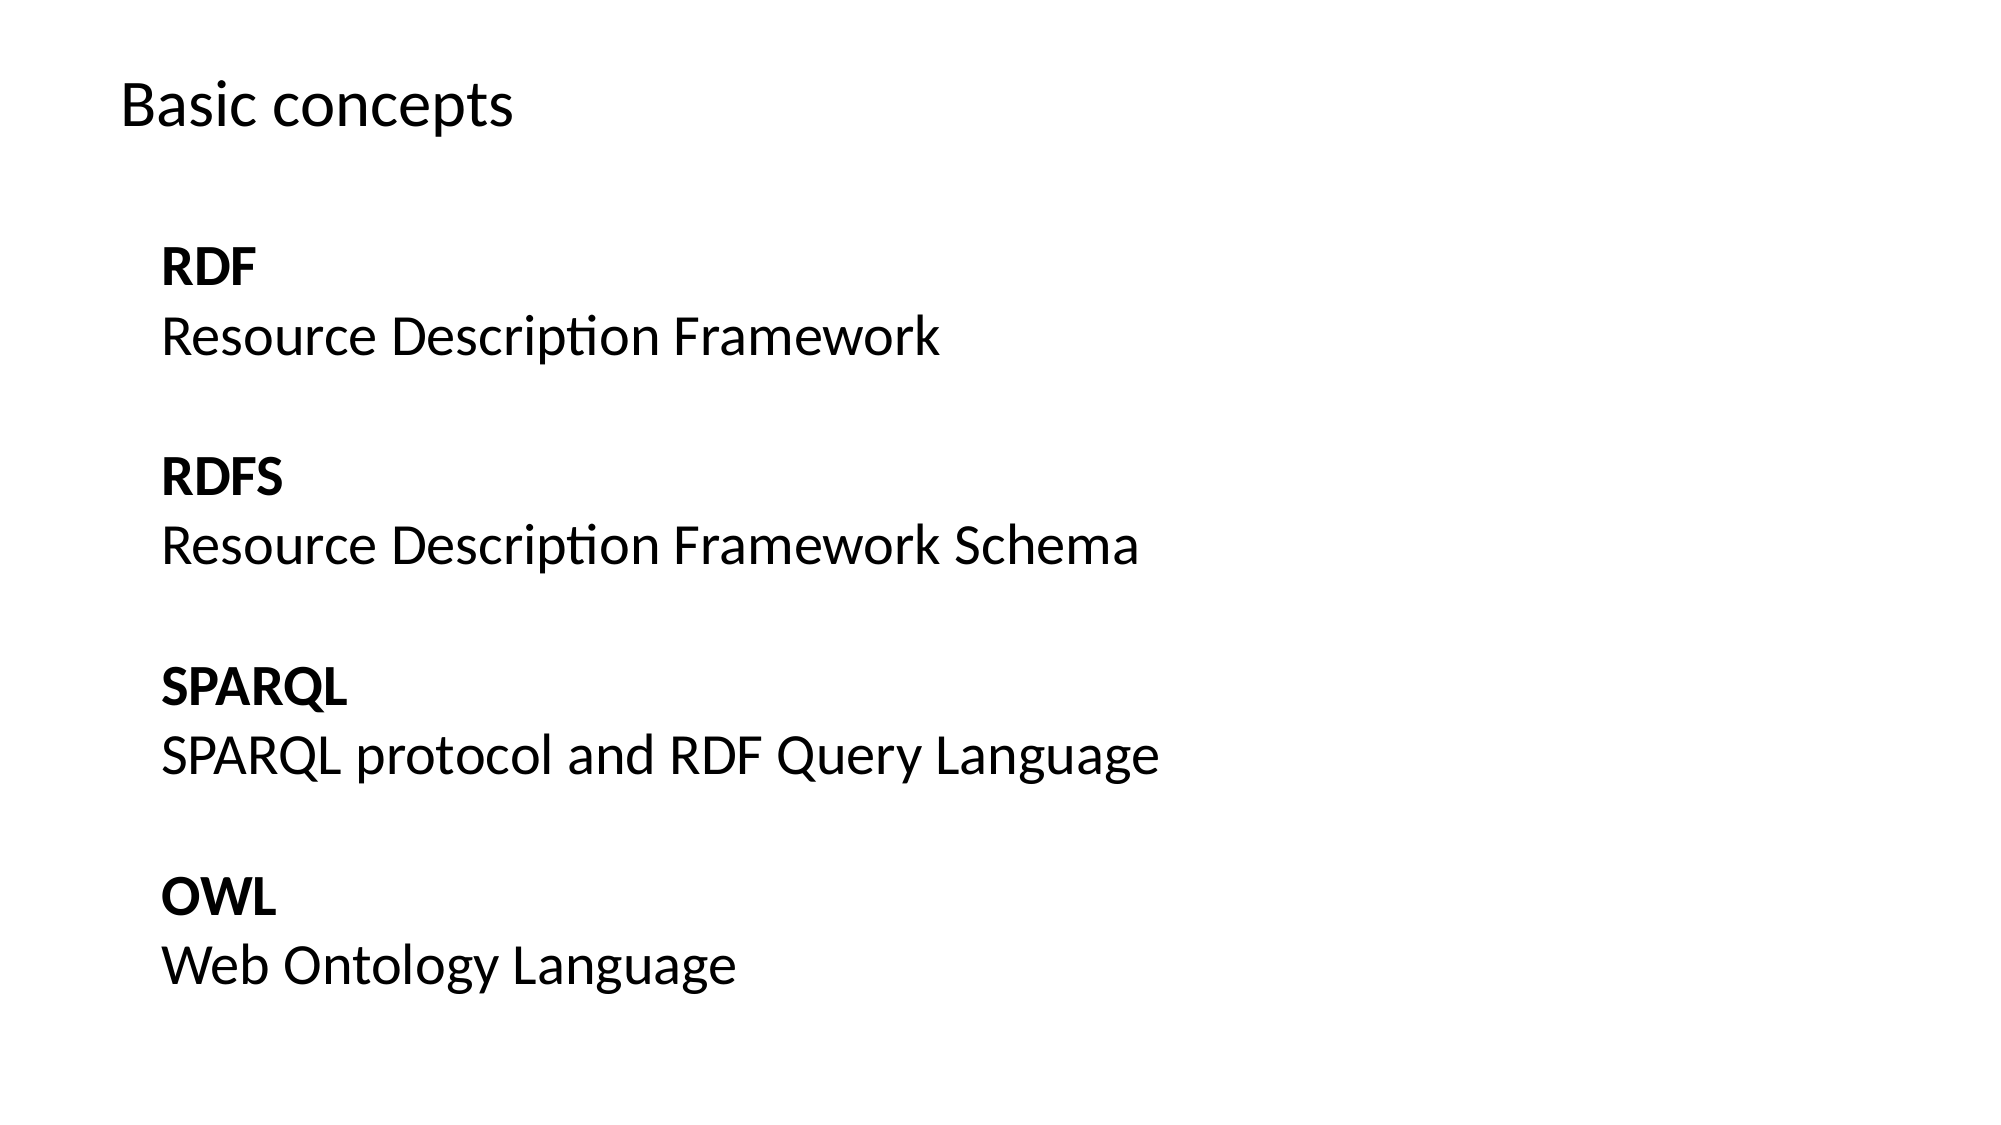

# Basic concepts
RDF
Resource Description Framework

RDFS
Resource Description Framework Schema

SPARQL
SPARQL protocol and RDF Query Language

OWL
Web Ontology Language